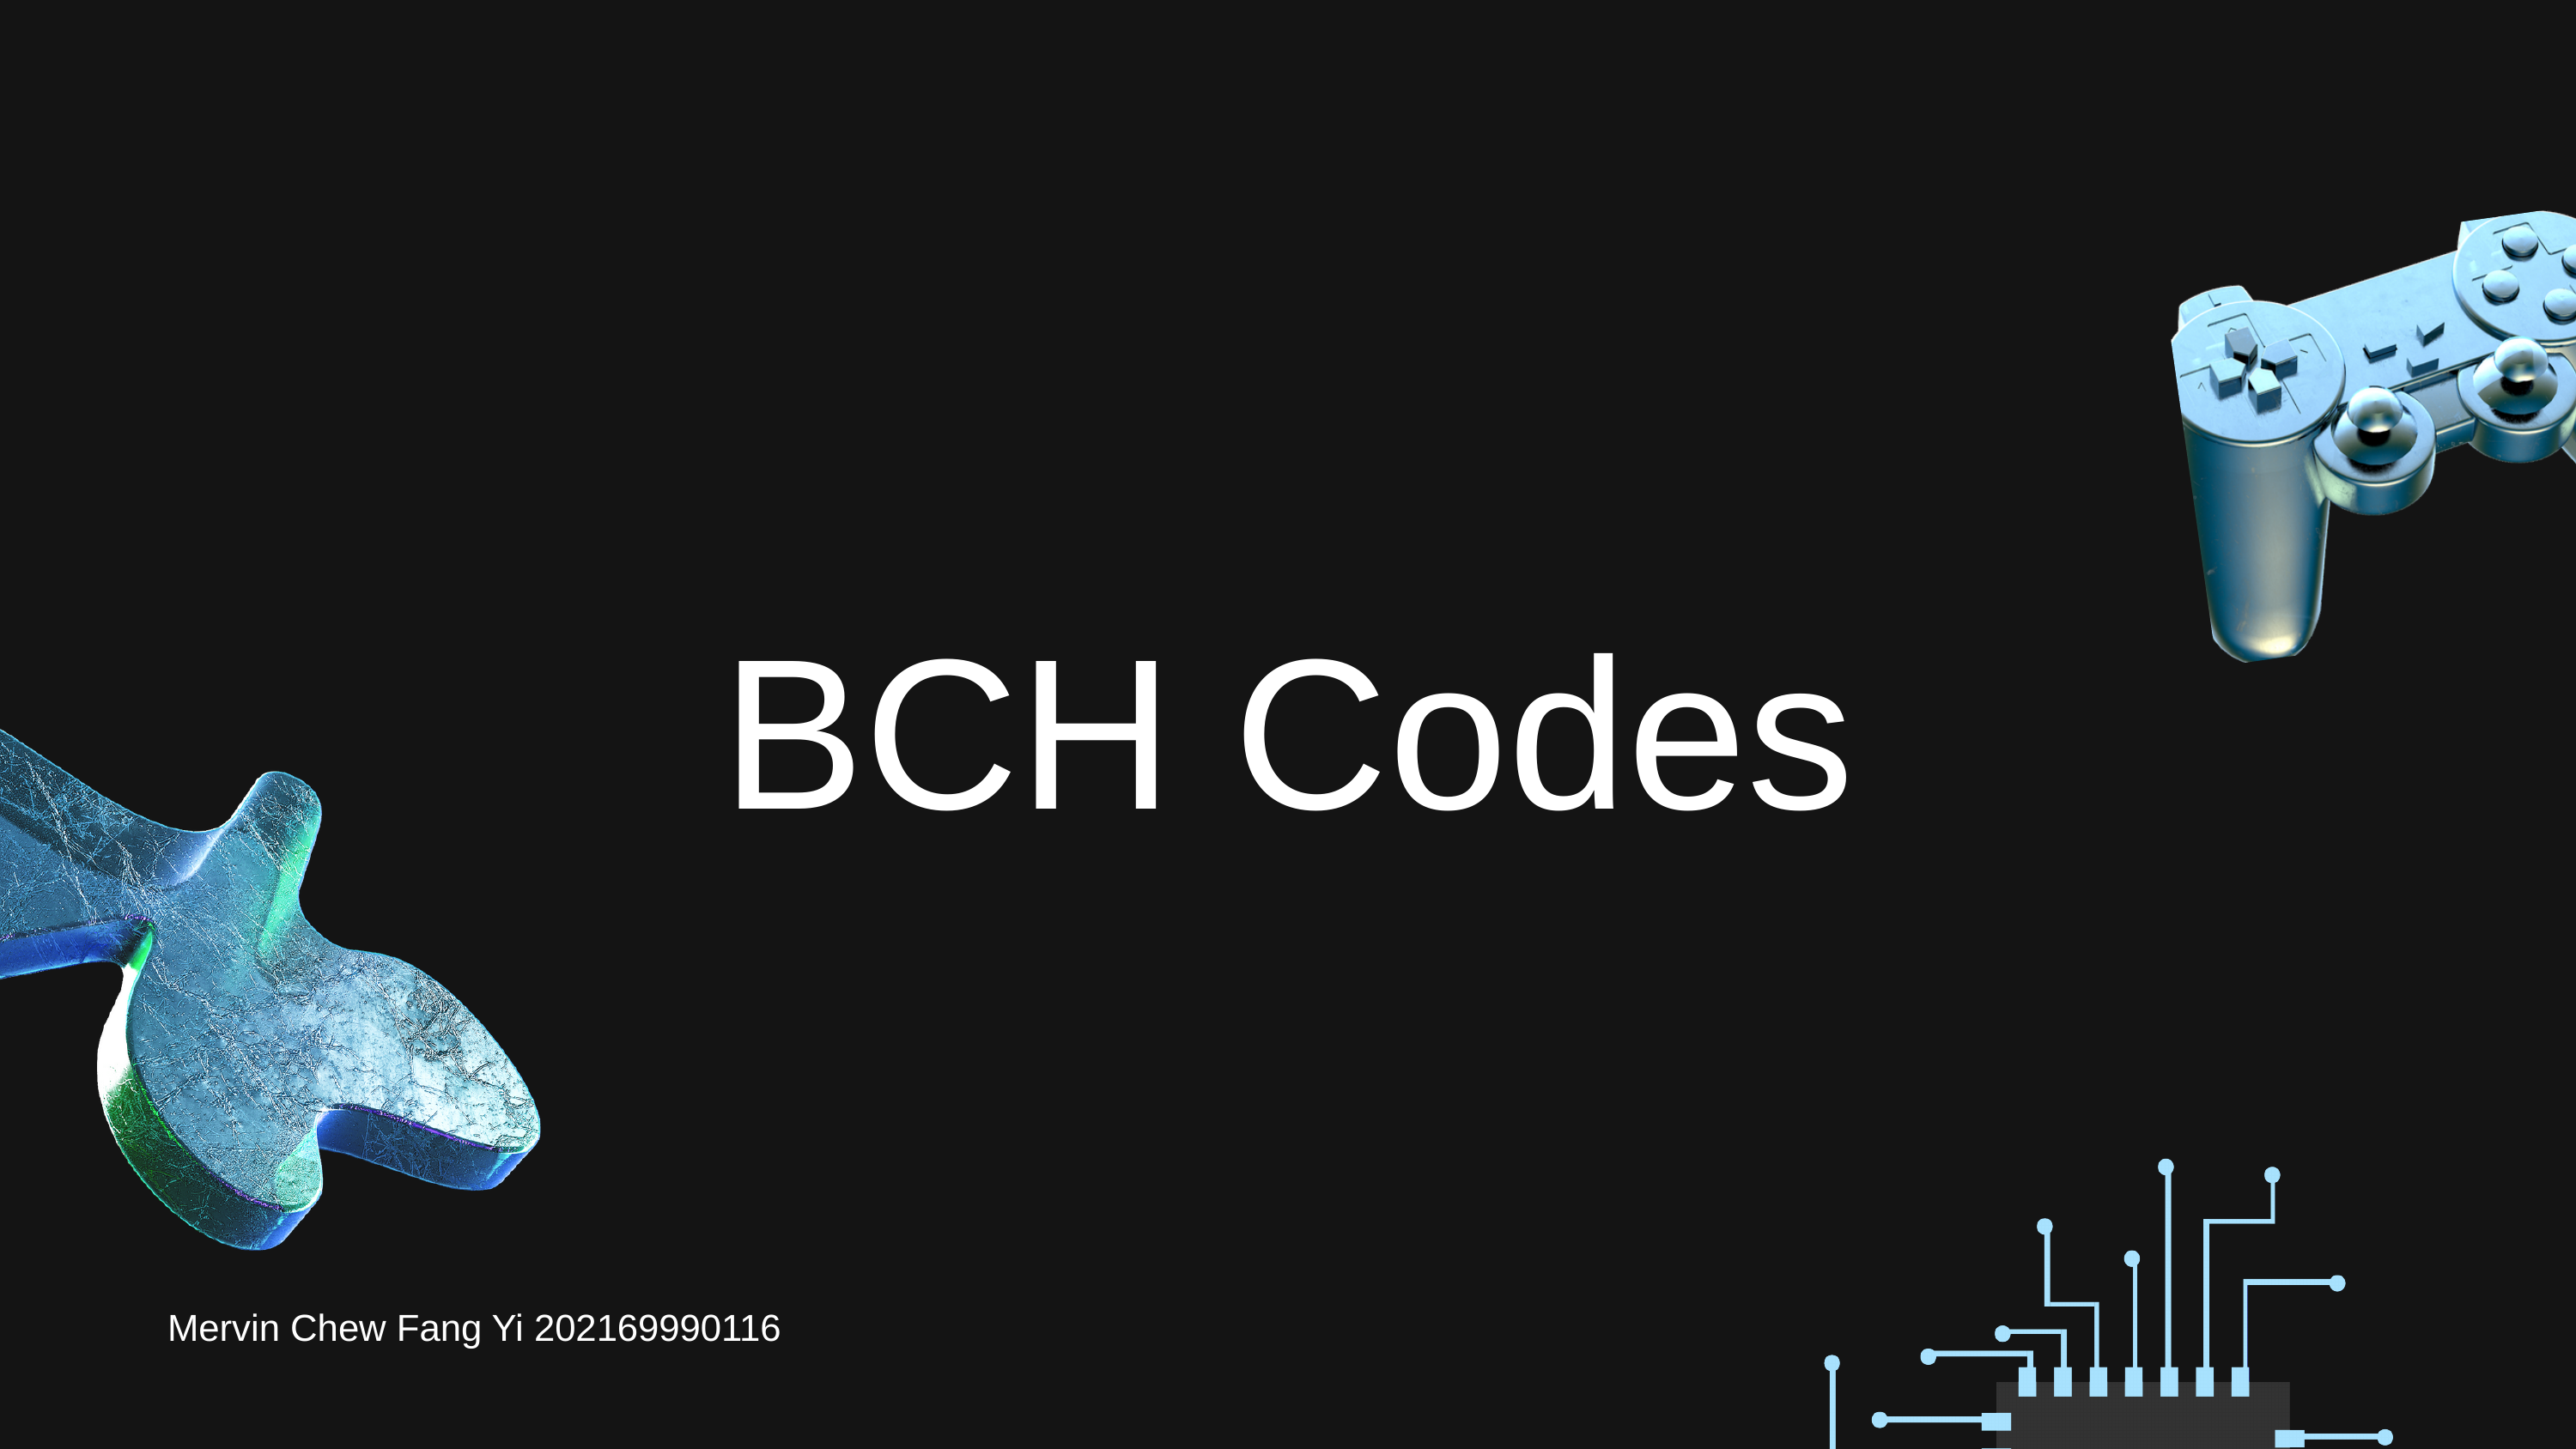

BCH Codes

Mervin Chew Fang Yi 202169990116